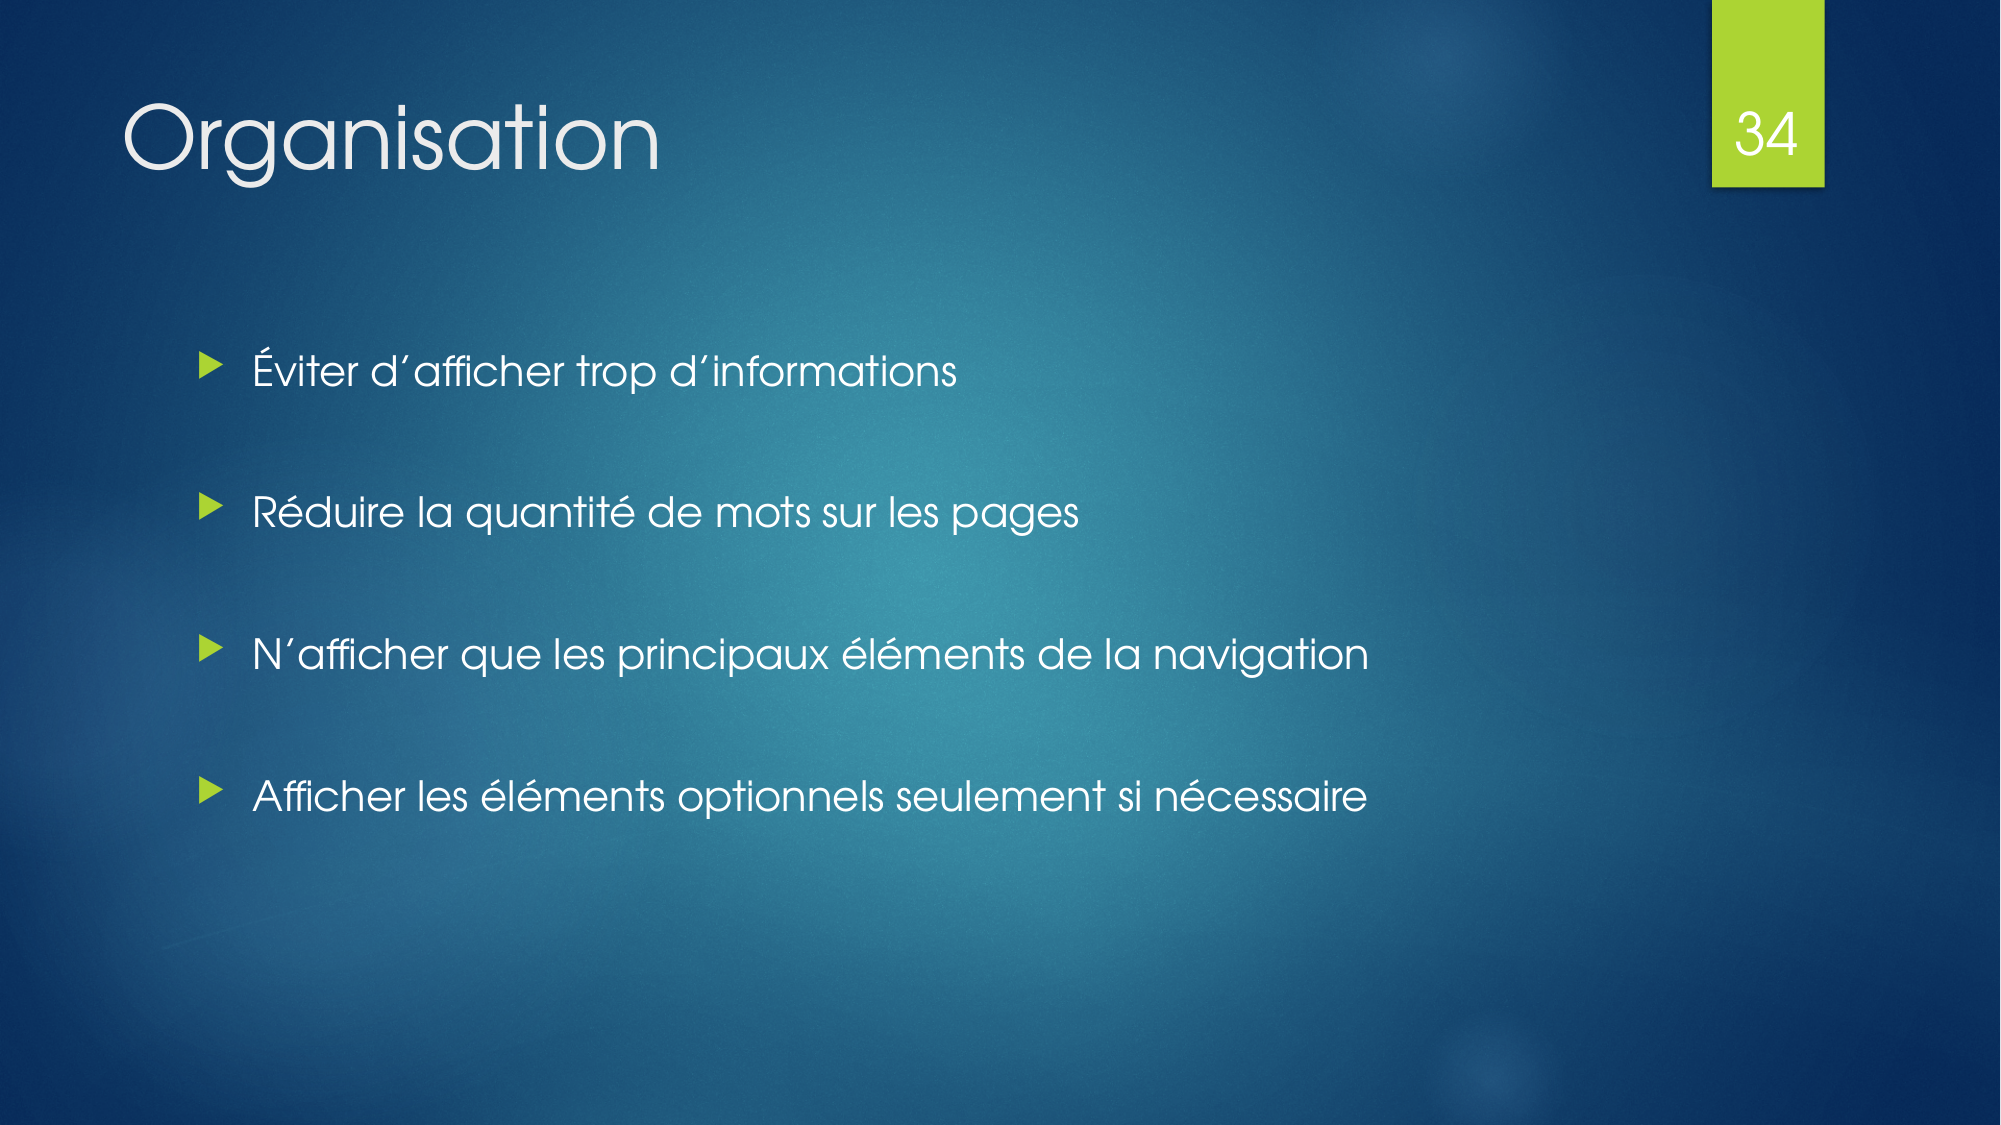

34
# Organisation
Éviter d’afficher trop d’informations

Réduire la quantité de mots sur les pages

N’afficher que les principaux éléments de la navigation

Afficher les éléments optionnels seulement si nécessaire